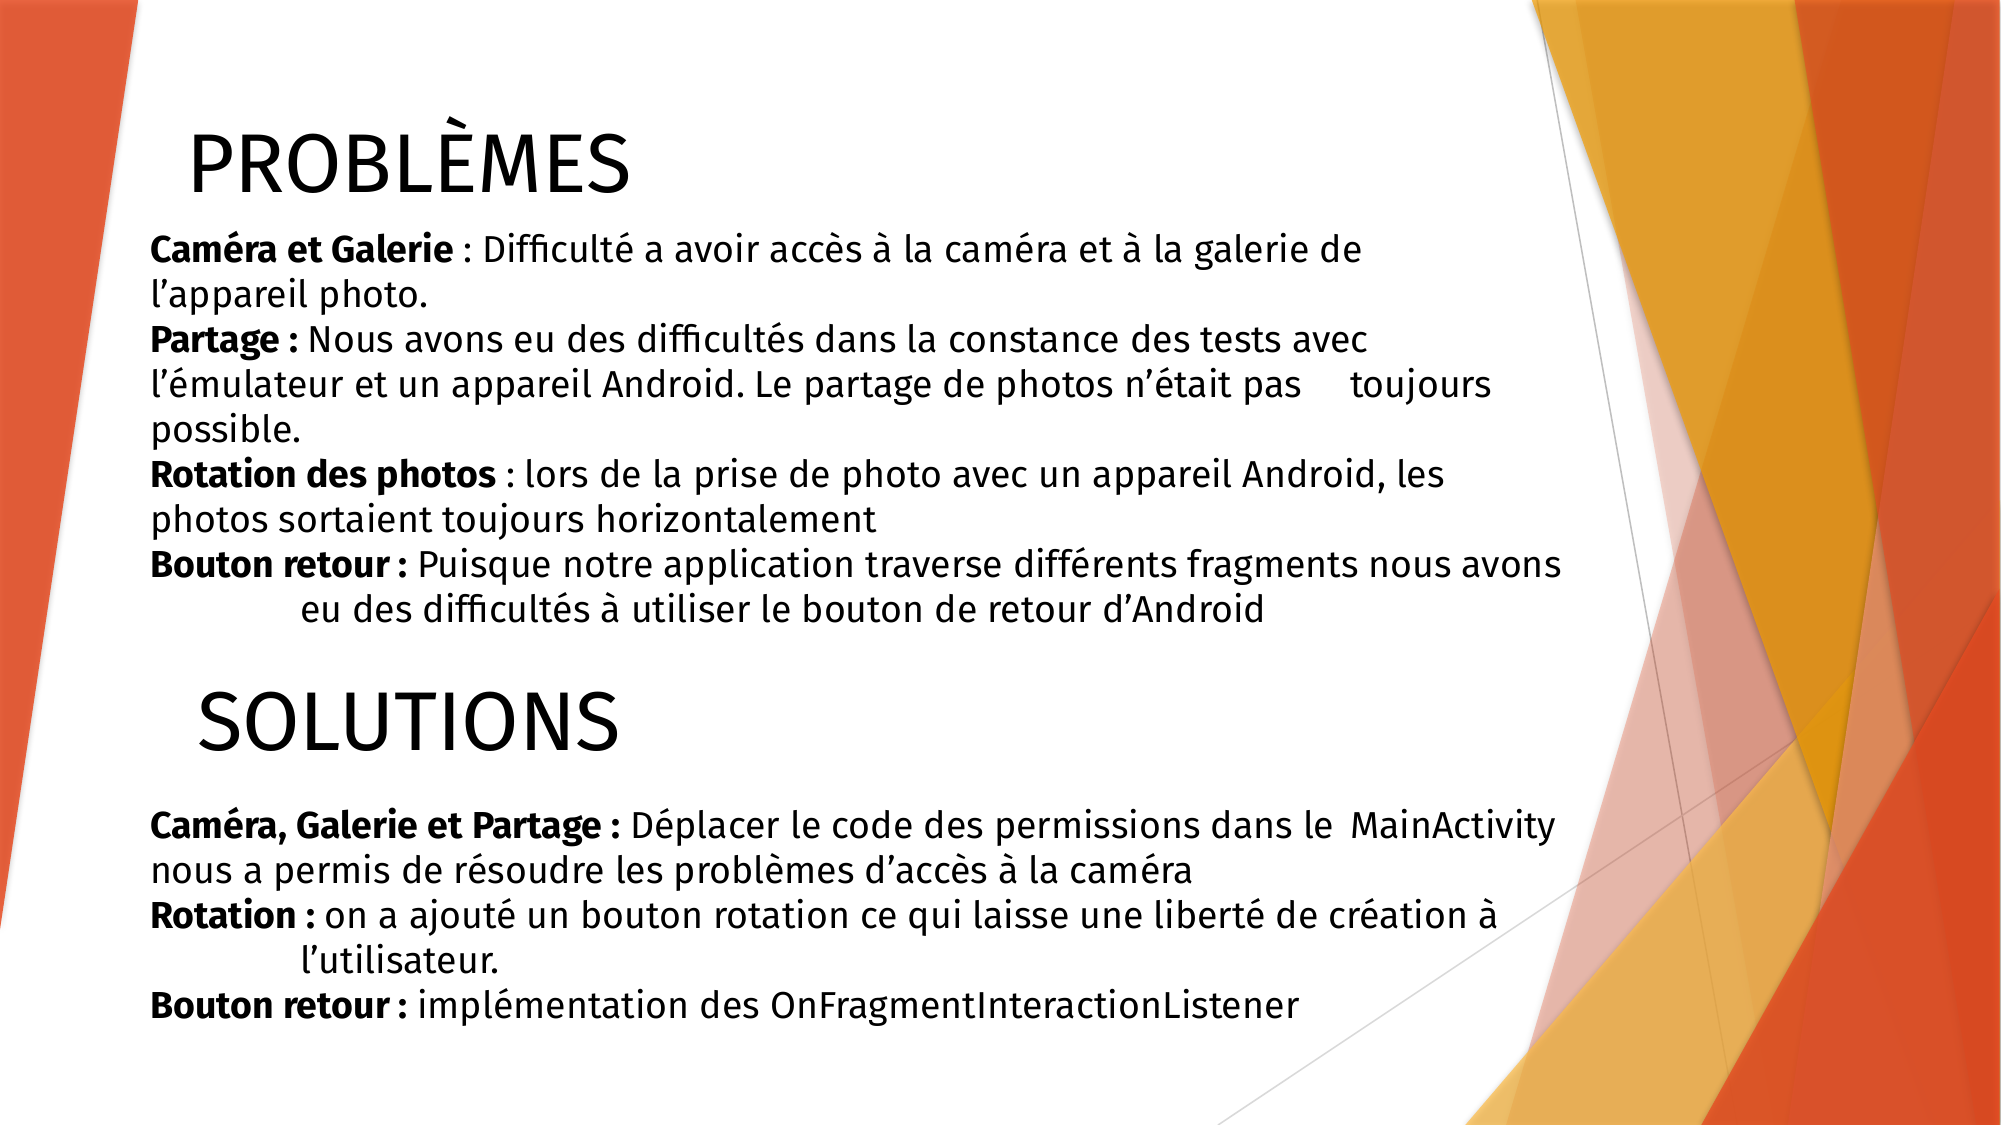

PROBLÈMES
Caméra et Galerie : Difficulté a avoir accès à la caméra et à la galerie de 	l’appareil photo.
Partage : Nous avons eu des difficultés dans la constance des tests avec 	l’émulateur et un appareil Android. Le partage de photos n’était pas 	toujours possible.
Rotation des photos : lors de la prise de photo avec un appareil Android, les 	photos sortaient toujours horizontalement
Bouton retour : Puisque notre application traverse différents fragments nous avons 	eu des difficultés à utiliser le bouton de retour d’Android
SOLUTIONS
Caméra, Galerie et Partage : Déplacer le code des permissions dans le 	MainActivity nous a permis de résoudre les problèmes d’accès à la caméra
Rotation : on a ajouté un bouton rotation ce qui laisse une liberté de création à 	l’utilisateur.
Bouton retour : implémentation des OnFragmentInteractionListener